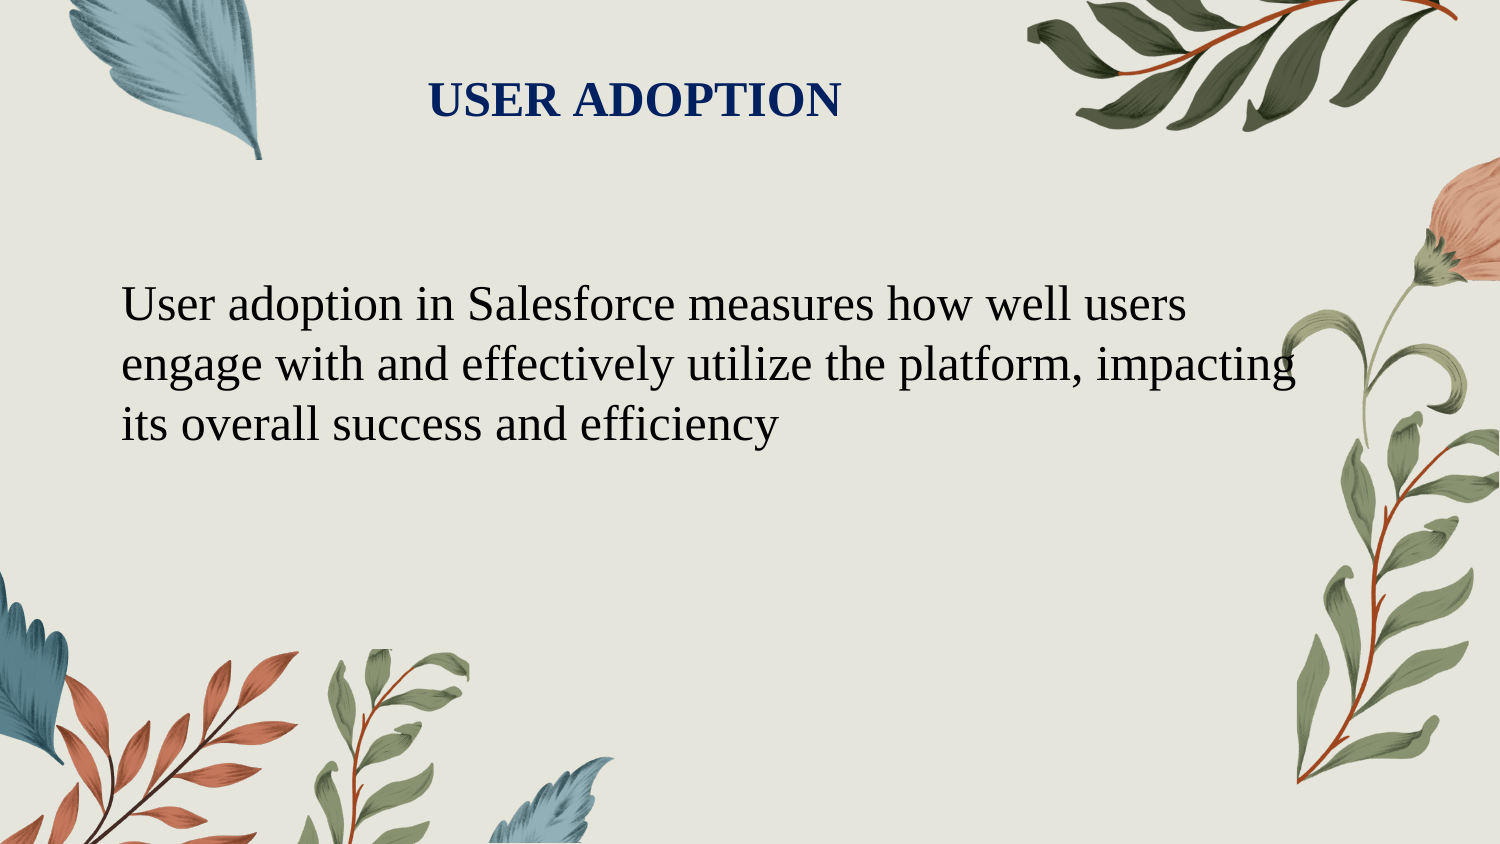

USER ADOPTION
User adoption in Salesforce measures how well users engage with and effectively utilize the platform, impacting its overall success and efficiency